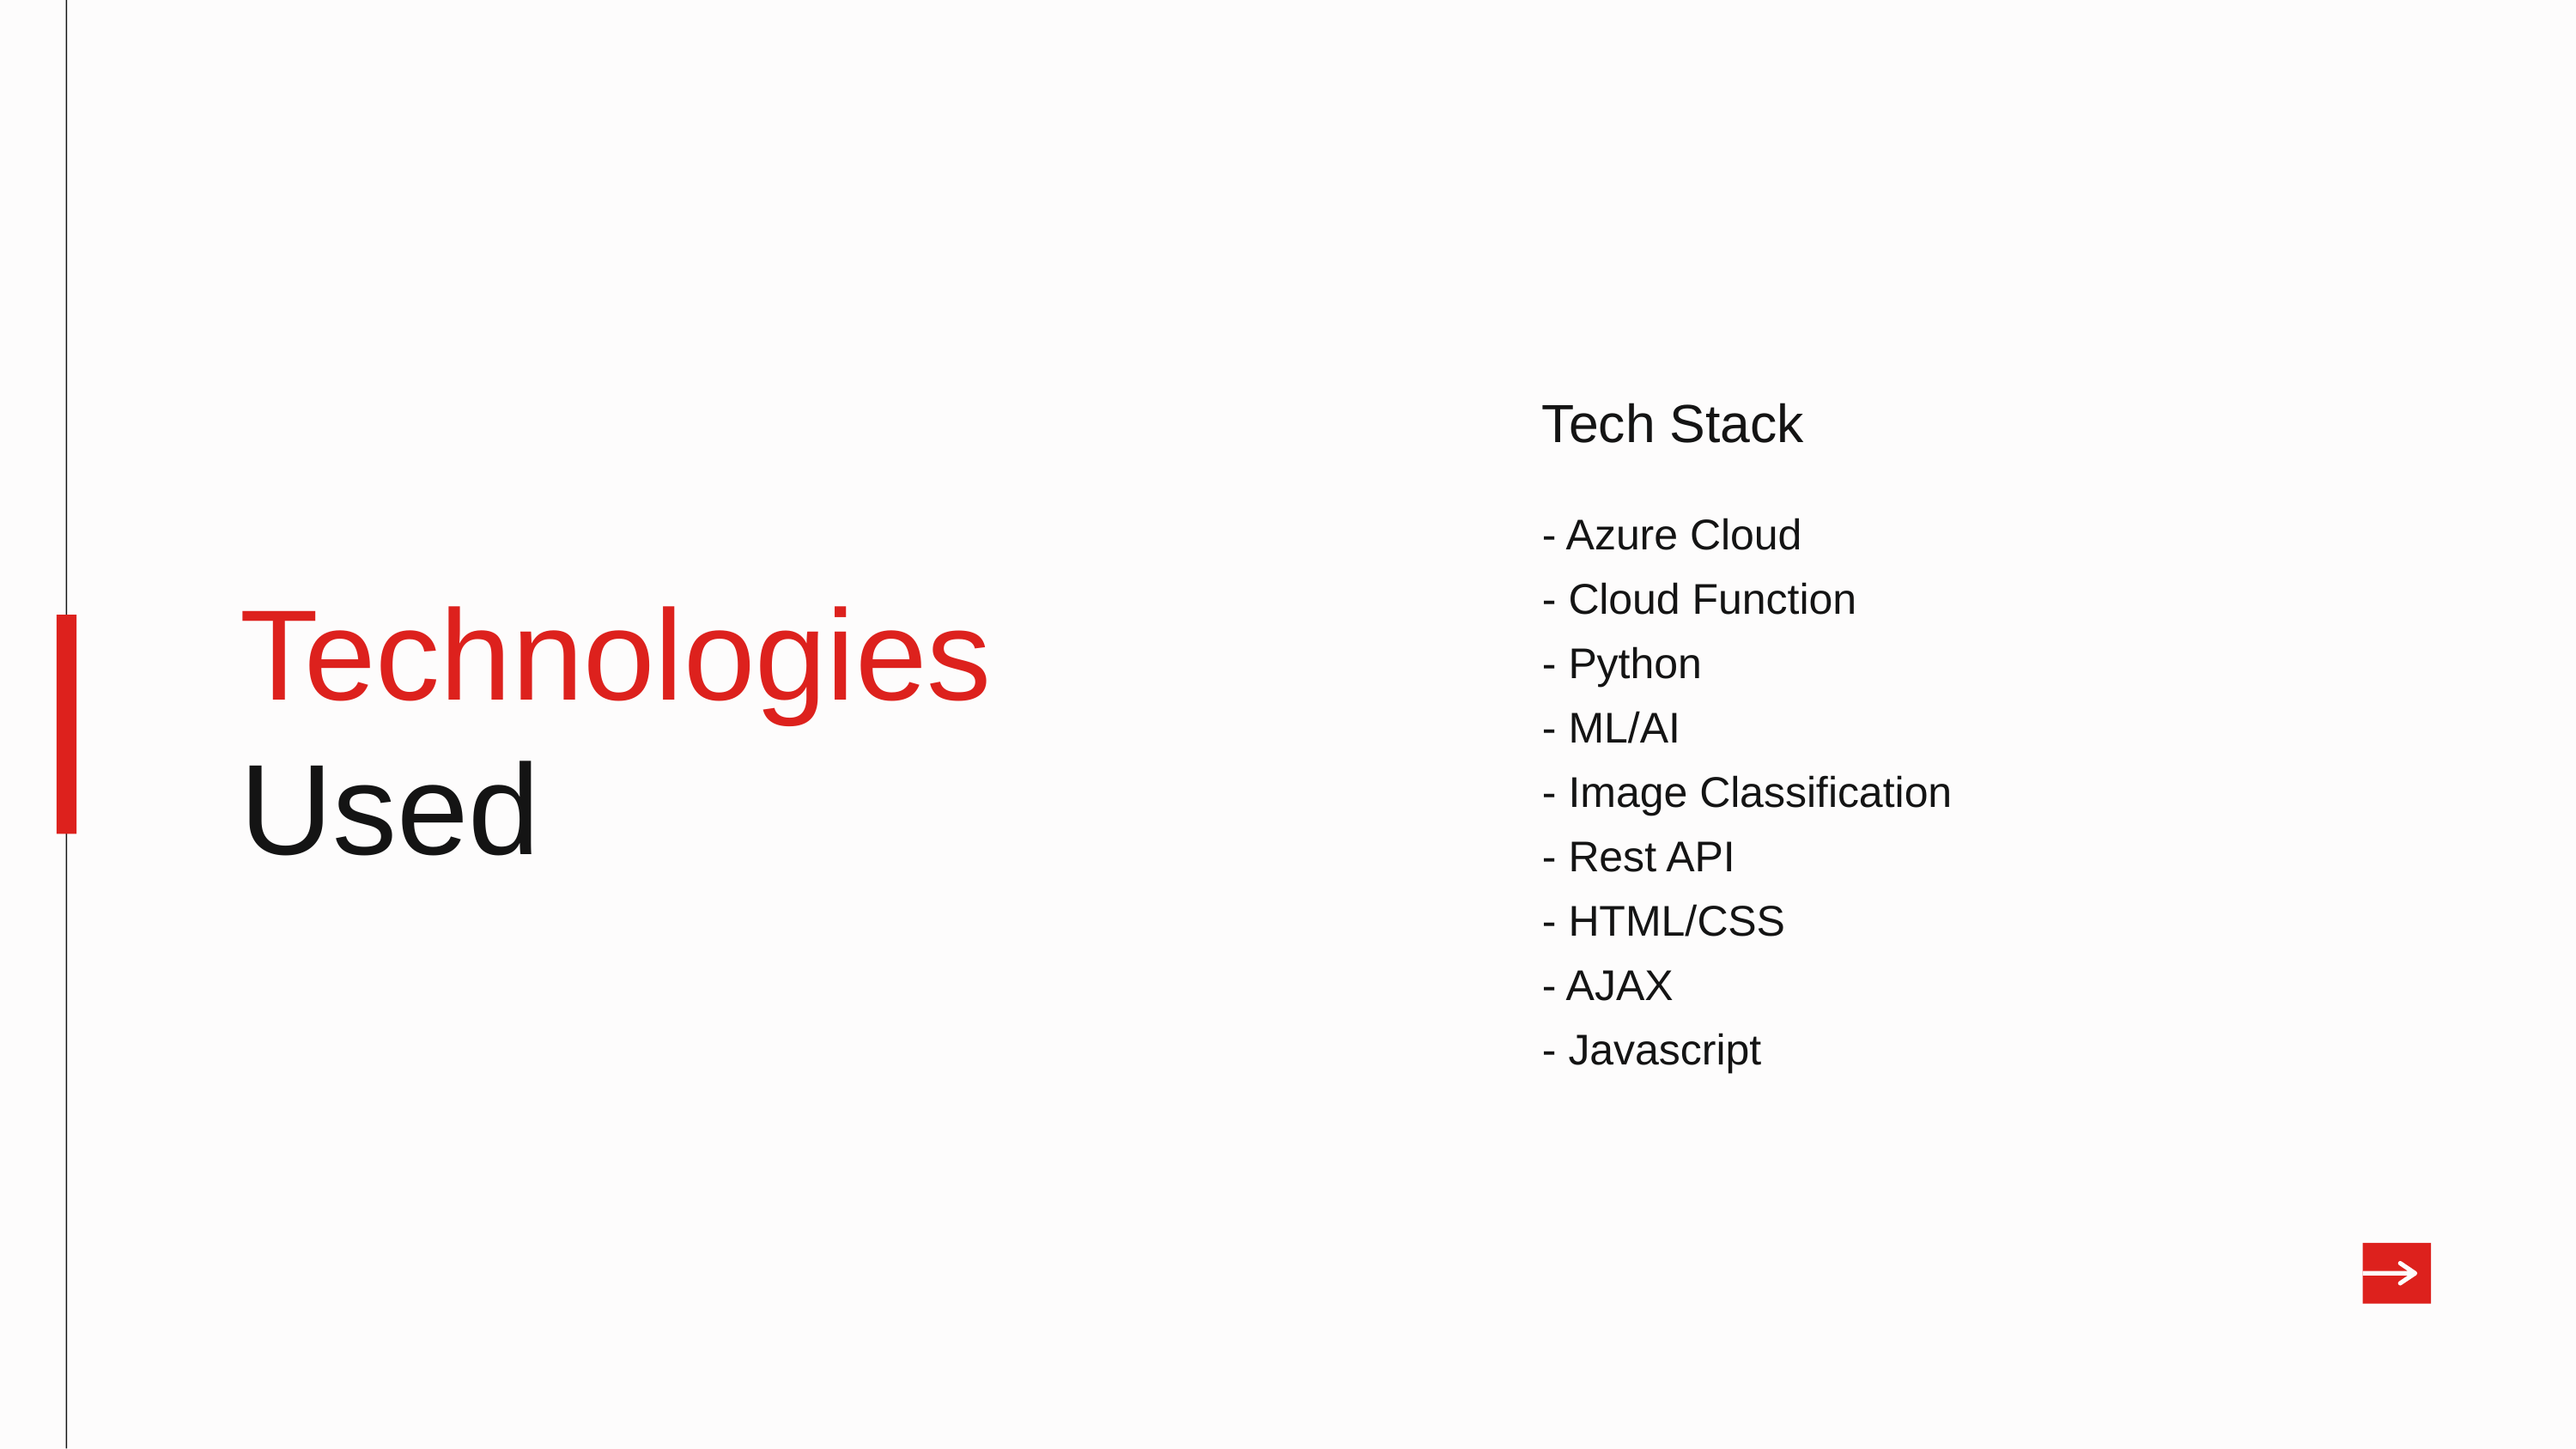

Tech Stack
- Azure Cloud
- Cloud Function
- Python
- ML/AI
- Image Classification
- Rest API
- HTML/CSS
- AJAX
- Javascript
Technologies Used